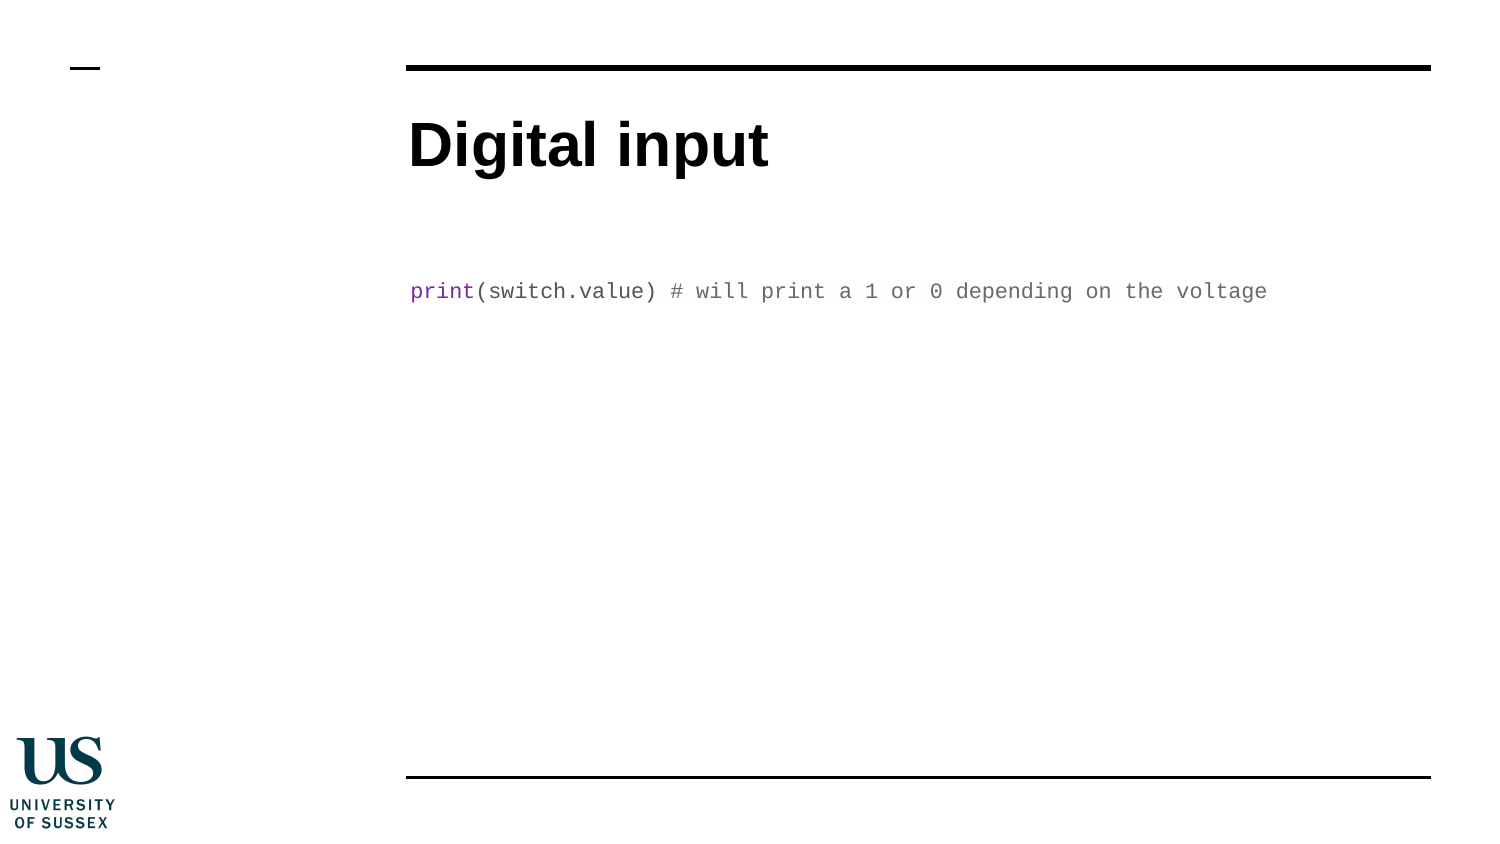

# Digital input
print(switch.value) # will print a 1 or 0 depending on the voltage